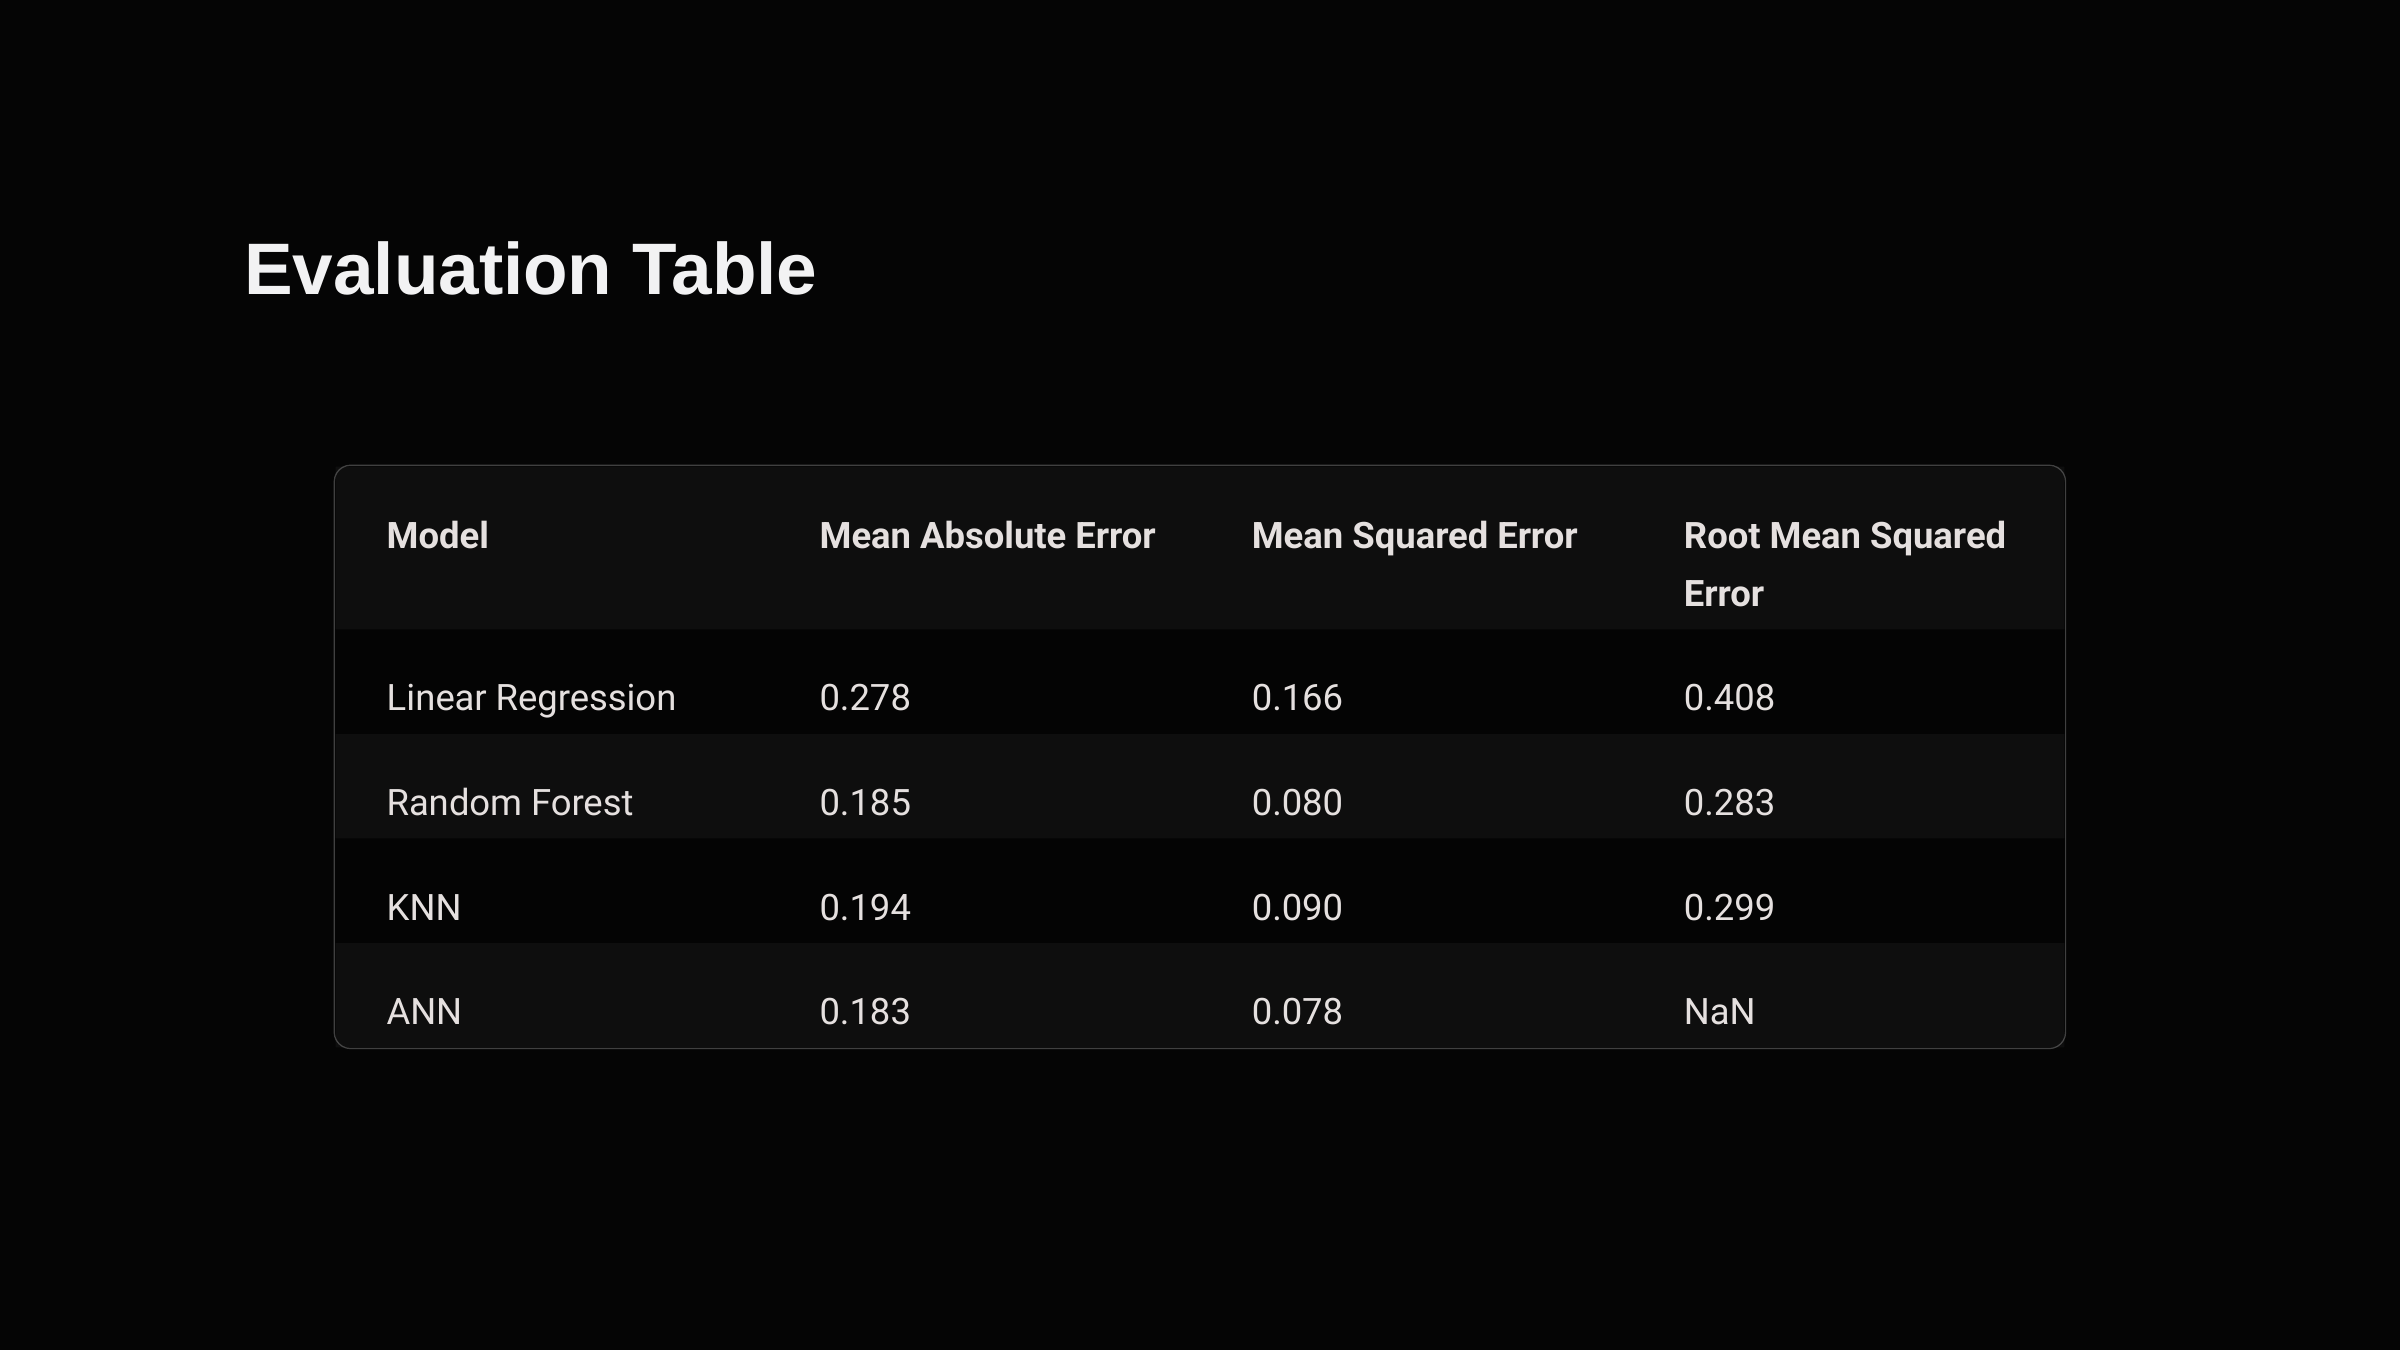

Evaluation Table

Model
Mean Absolute Error
Mean Squared Error
Root Mean Squared Error

Linear Regression
0.278
0.166
0.408

Random Forest
0.185
0.080
0.283

KNN
0.194
0.090
0.299

ANN
0.183
0.078
NaN